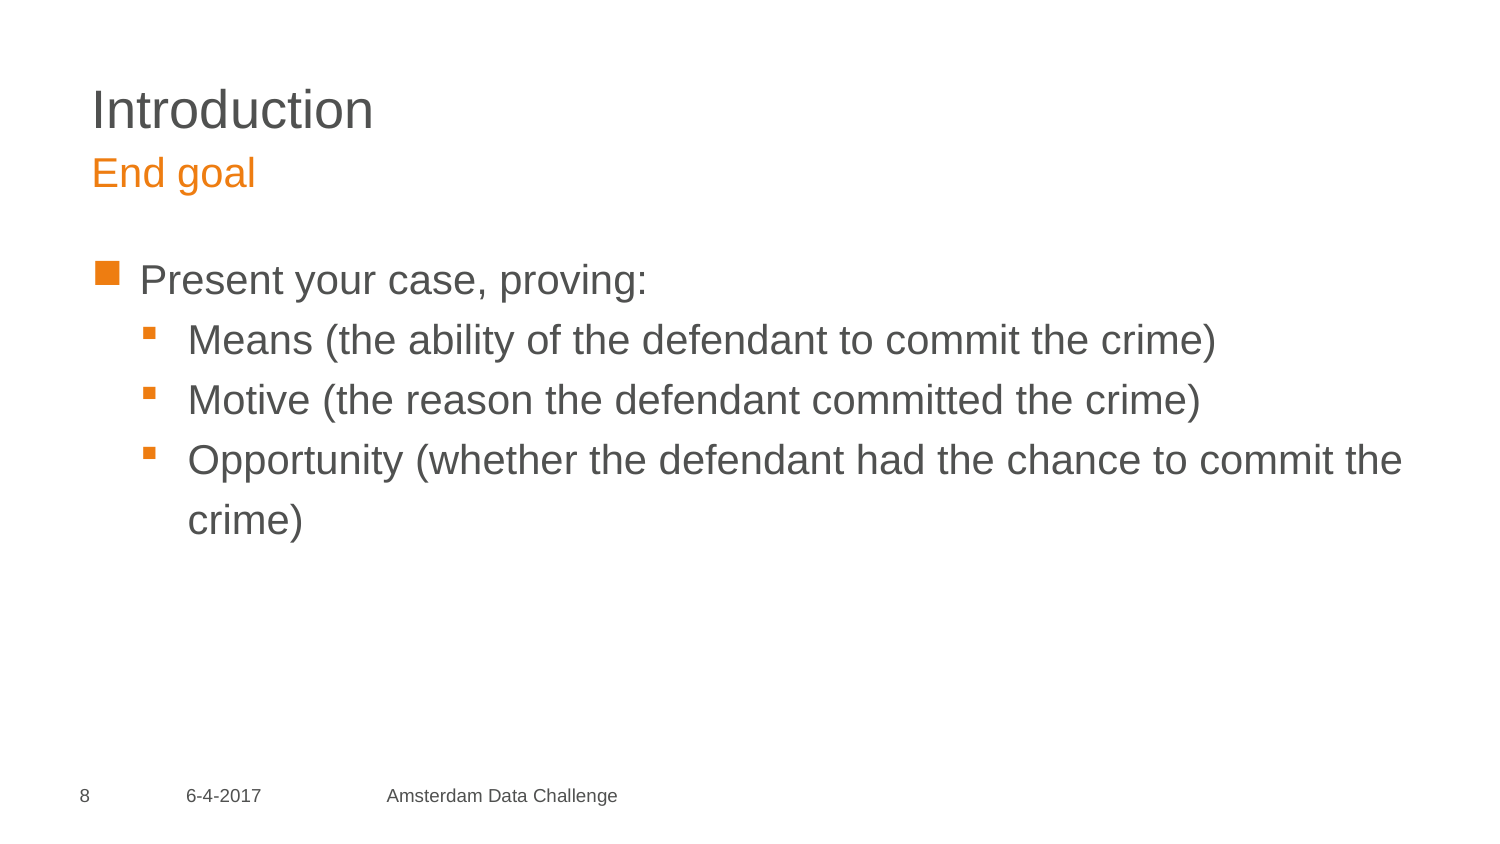

# Introduction
End goal
Present your case, proving:
Means (the ability of the defendant to commit the crime)
Motive (the reason the defendant committed the crime)
Opportunity (whether the defendant had the chance to commit the crime)
8
6-4-2017
Amsterdam Data Challenge